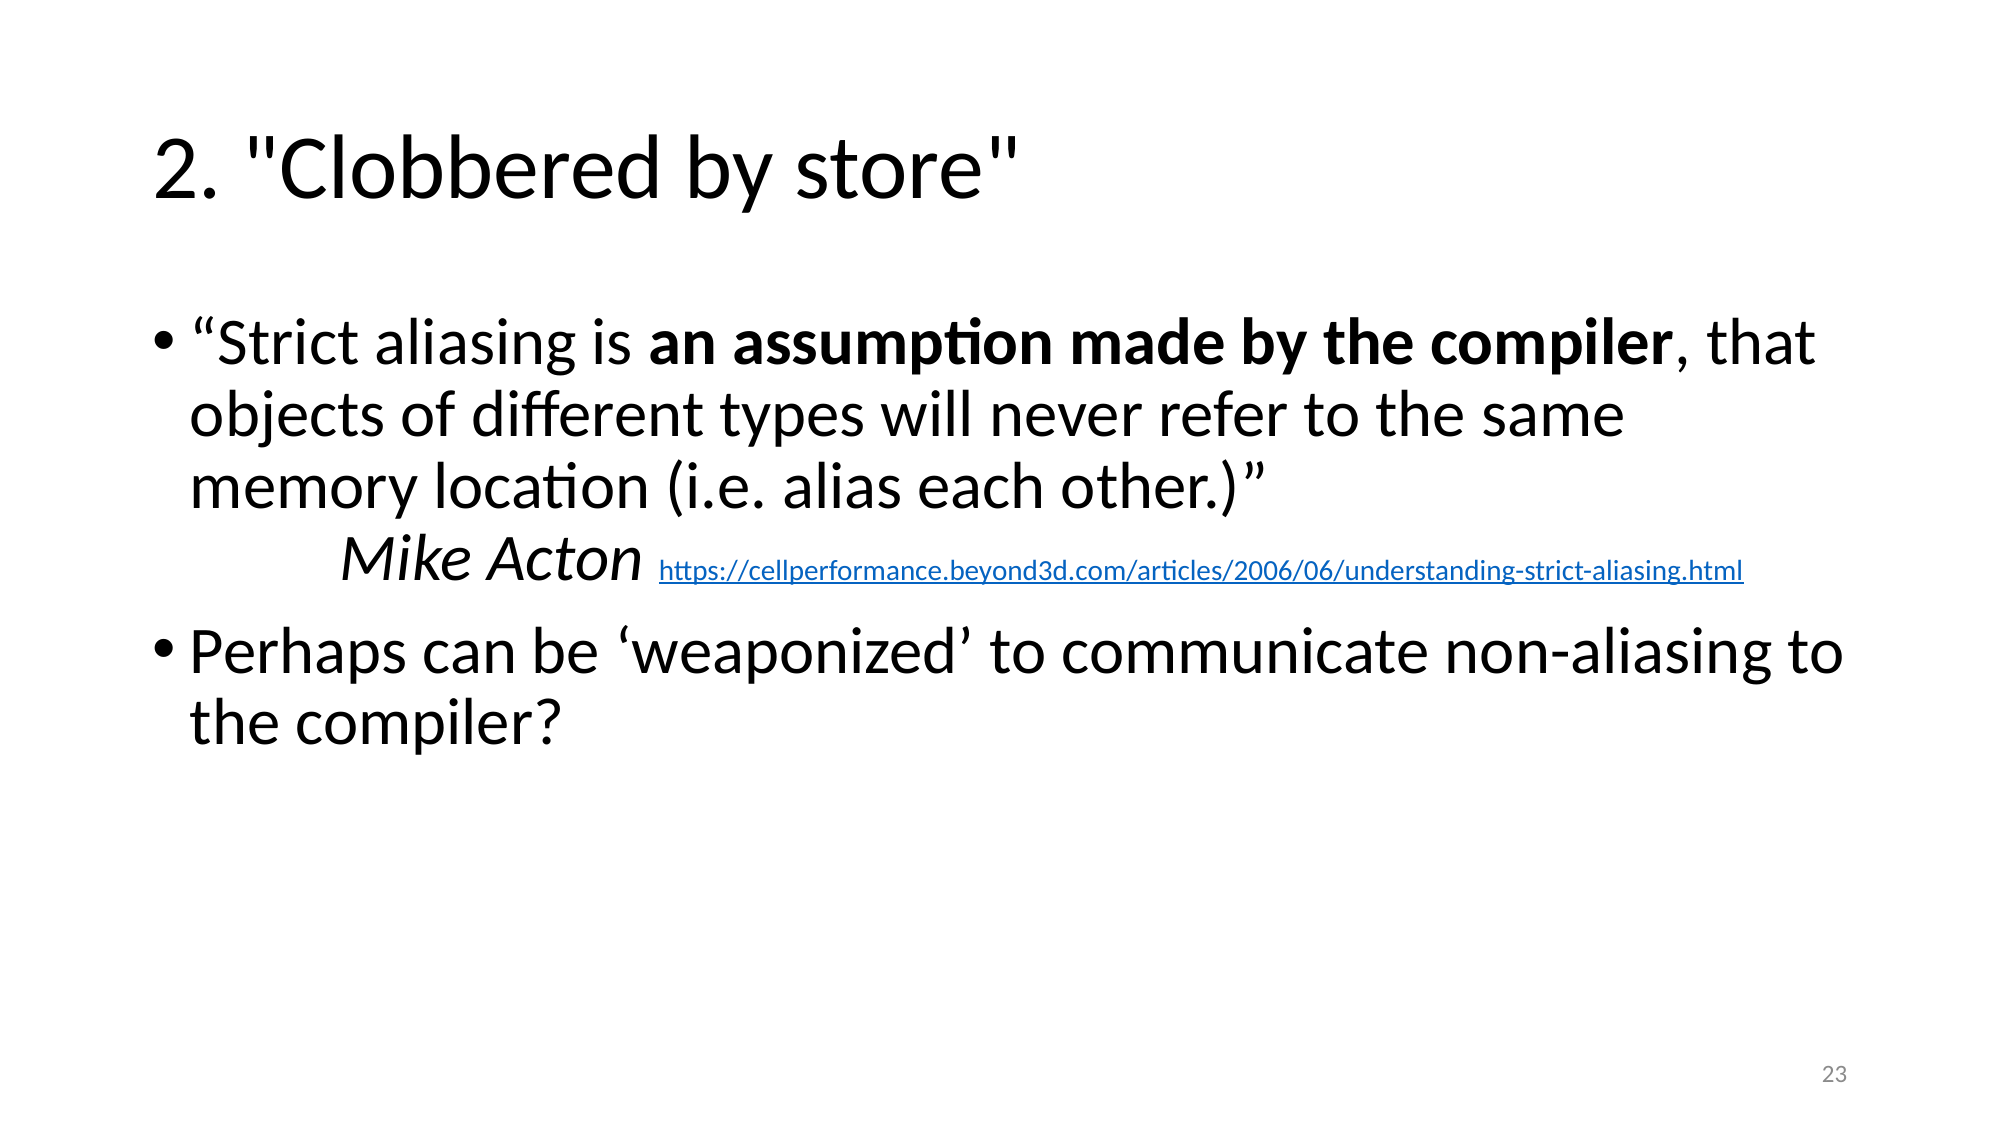

# 2. "Clobbered by store"
“Strict aliasing is an assumption made by the compiler, that objects of different types will never refer to the same memory location (i.e. alias each other.)”   
	Mike Acton https://cellperformance.beyond3d.com/articles/2006/06/understanding-strict-aliasing.html
Perhaps can be ‘weaponized’ to communicate non-aliasing to the compiler?

23